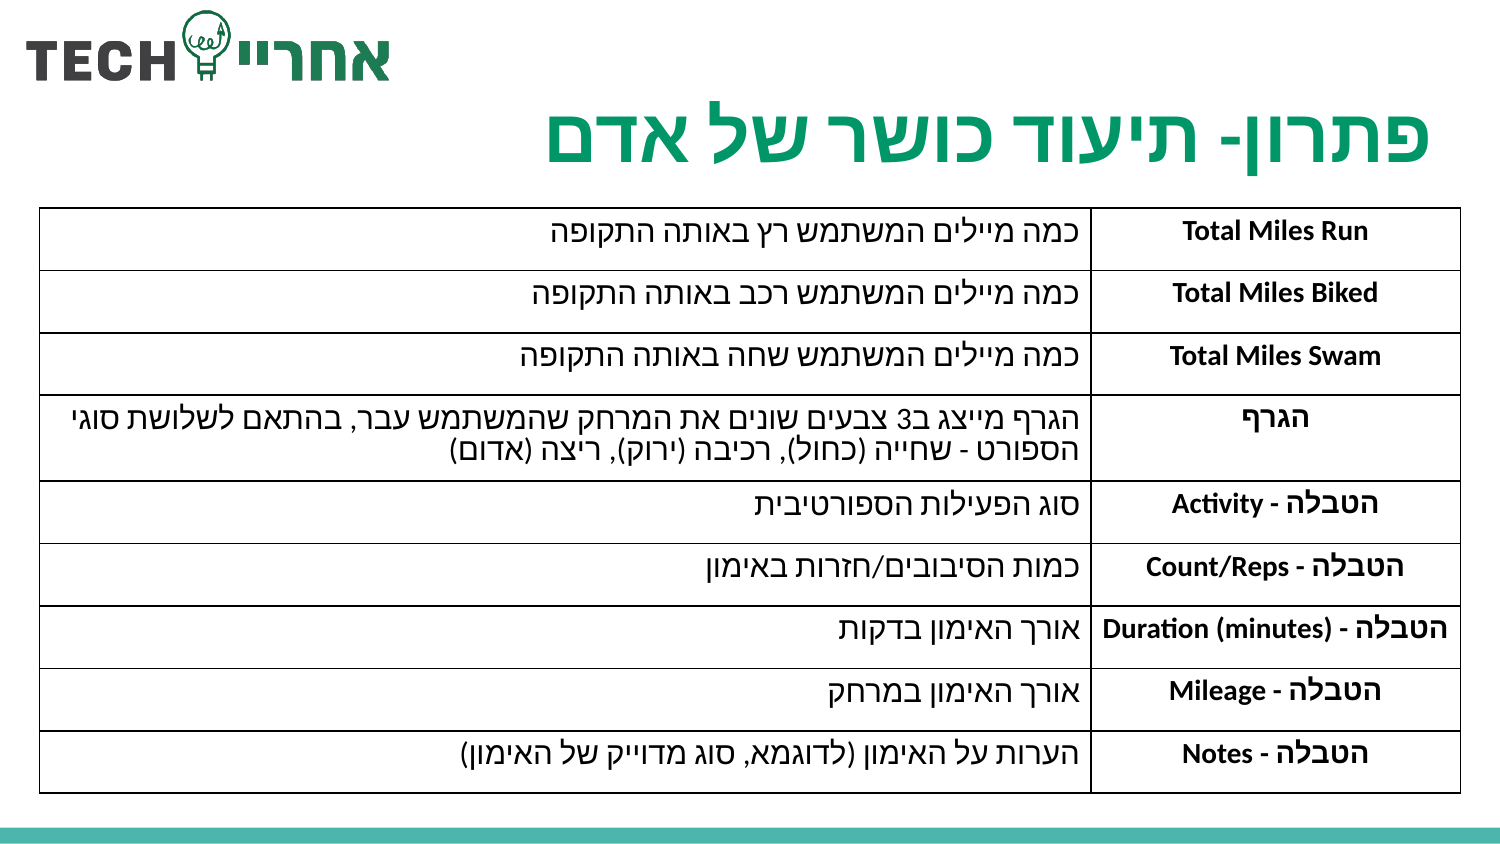

# פתרון- תיעוד כושר של אדם
| כמה מיילים המשתמש רץ באותה התקופה | Total Miles Run |
| --- | --- |
| כמה מיילים המשתמש רכב באותה התקופה | Total Miles Biked |
| כמה מיילים המשתמש שחה באותה התקופה | Total Miles Swam |
| הגרף מייצג ב3 צבעים שונים את המרחק שהמשתמש עבר, בהתאם לשלושת סוגי הספורט - שחייה (כחול), רכיבה (ירוק), ריצה (אדום) | הגרף |
| סוג הפעילות הספורטיבית | הטבלה - Activity |
| כמות הסיבובים/חזרות באימון | הטבלה - Count/Reps |
| אורך האימון בדקות | הטבלה - (Duration (minutes |
| אורך האימון במרחק | הטבלה - Mileage |
| הערות על האימון (לדוגמא, סוג מדוייק של האימון) | הטבלה - Notes |